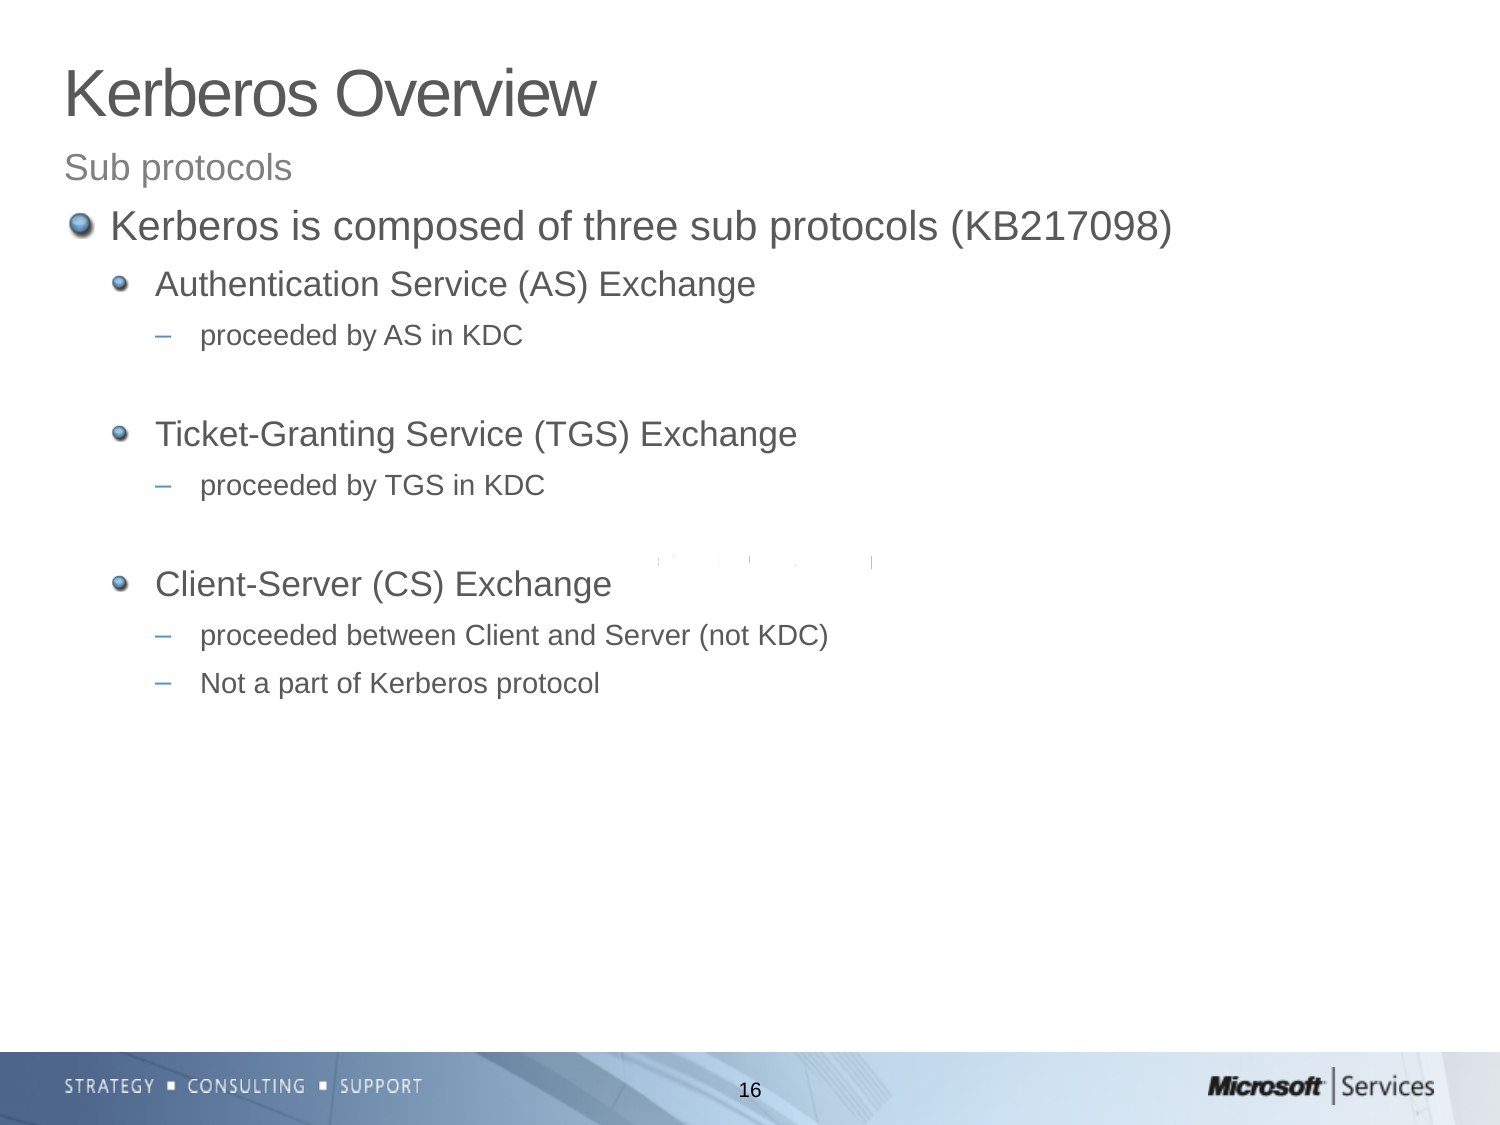

# Kerberos Overview
Sub protocols
Kerberos is composed of three sub protocols (KB217098)
Authentication Service (AS) Exchange
proceeded by AS in KDC

Ticket-Granting Service (TGS) Exchange
proceeded by TGS in KDC

Client-Server (CS) Exchange
proceeded between Client and Server (not KDC)
Not a part of Kerberos protocol